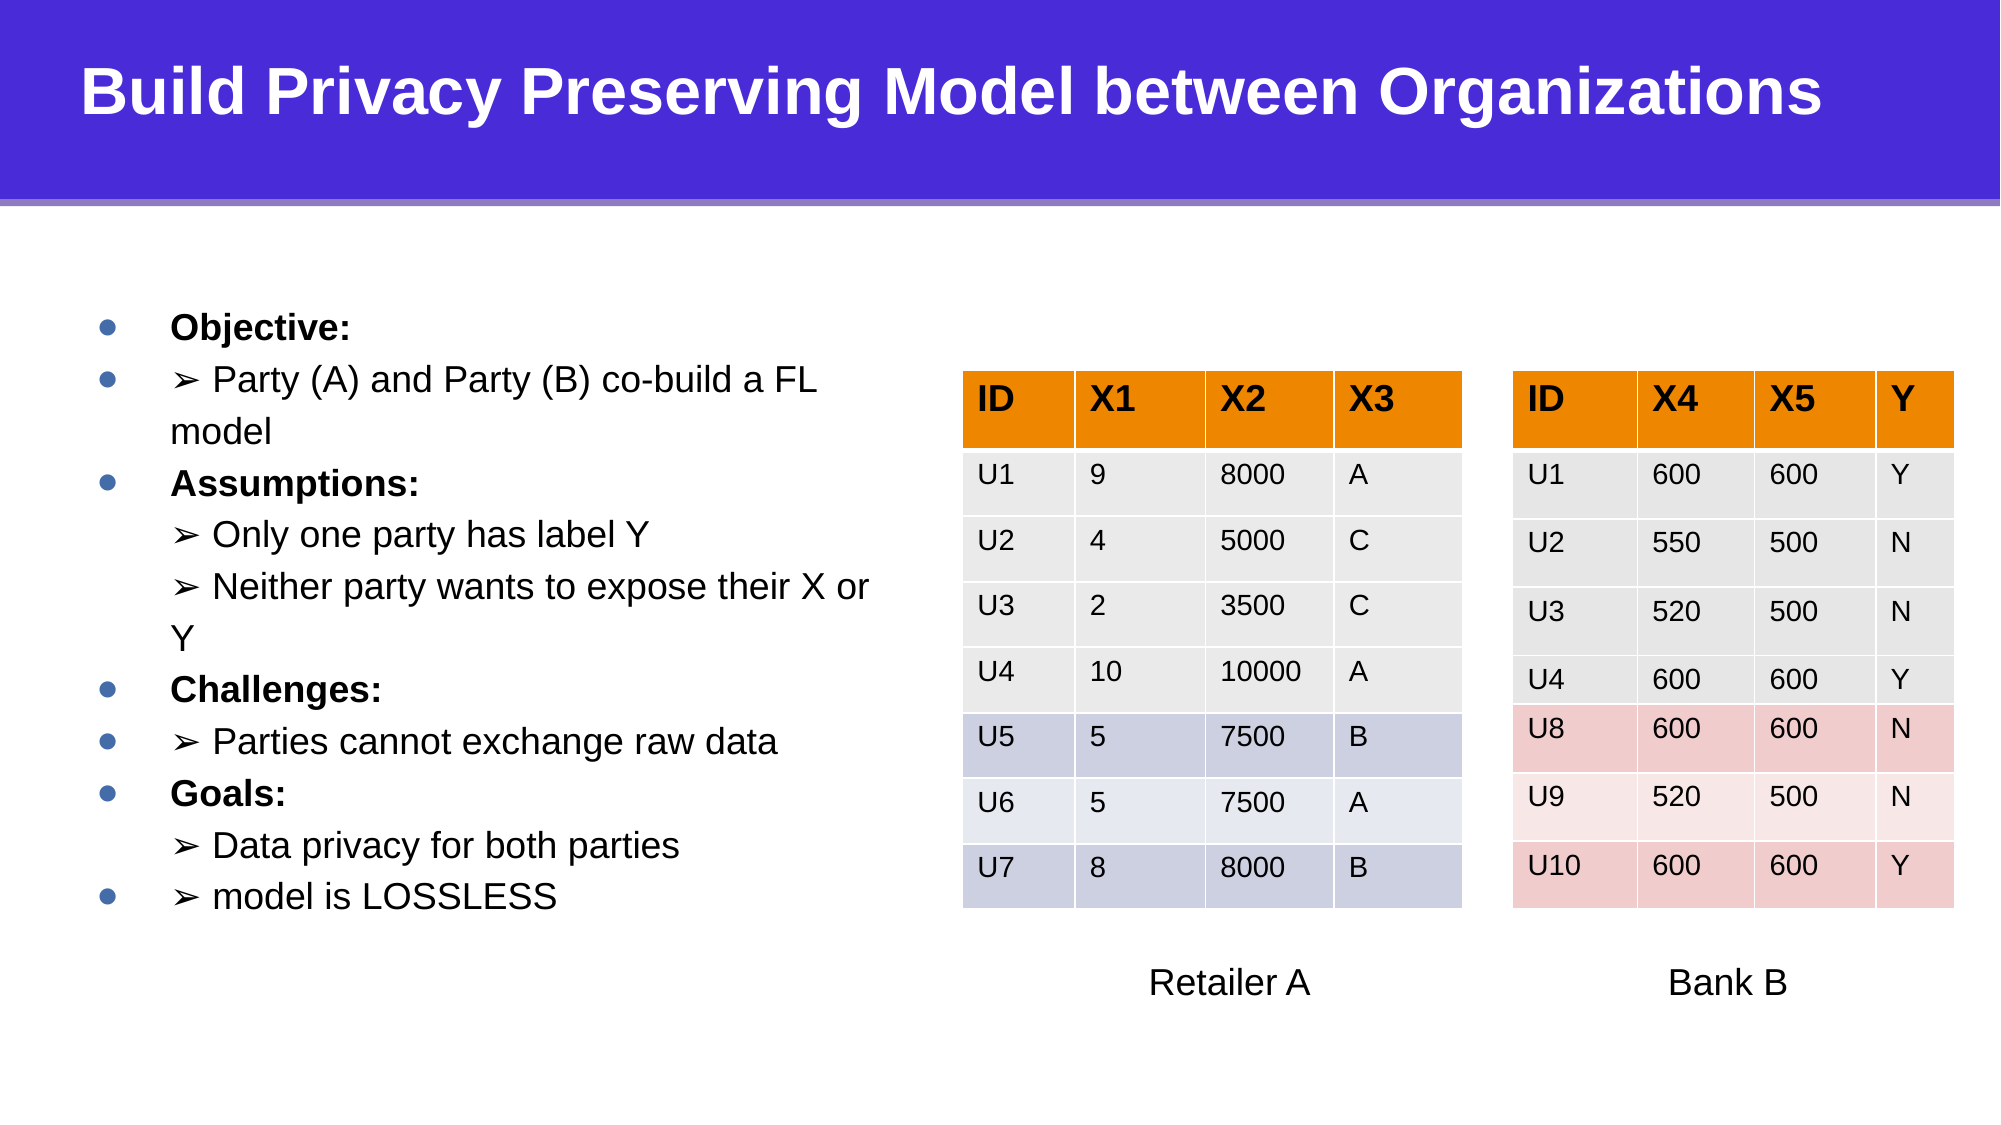

# Build Privacy Preserving Model between Organizations
Objective:
➢ Party (A) and Party (B) co-build a FL model
Assumptions:
➢ Only one party has label Y
➢ Neither party wants to expose their X or Y
Challenges:
➢ Parties cannot exchange raw data
Goals:
➢ Data privacy for both parties
➢ model is LOSSLESS

| ID | X4 | X5 | Y |
| --- | --- | --- | --- |
| U1 | 600 | 600 | Y |
| U2 | 550 | 500 | N |
| U3 | 520 | 500 | N |
| U4 | 600 | 600 | Y |
| U8 | 600 | 600 | N |
| U9 | 520 | 500 | N |
| U10 | 600 | 600 | Y |
| ID | X1 | X2 | X3 |
| --- | --- | --- | --- |
| U1 | 9 | 8000 | A |
| U2 | 4 | 5000 | C |
| U3 | 2 | 3500 | C |
| U4 | 10 | 10000 | A |
| U5 | 5 | 7500 | B |
| U6 | 5 | 7500 | A |
| U7 | 8 | 8000 | B |
Bank B
Retailer A